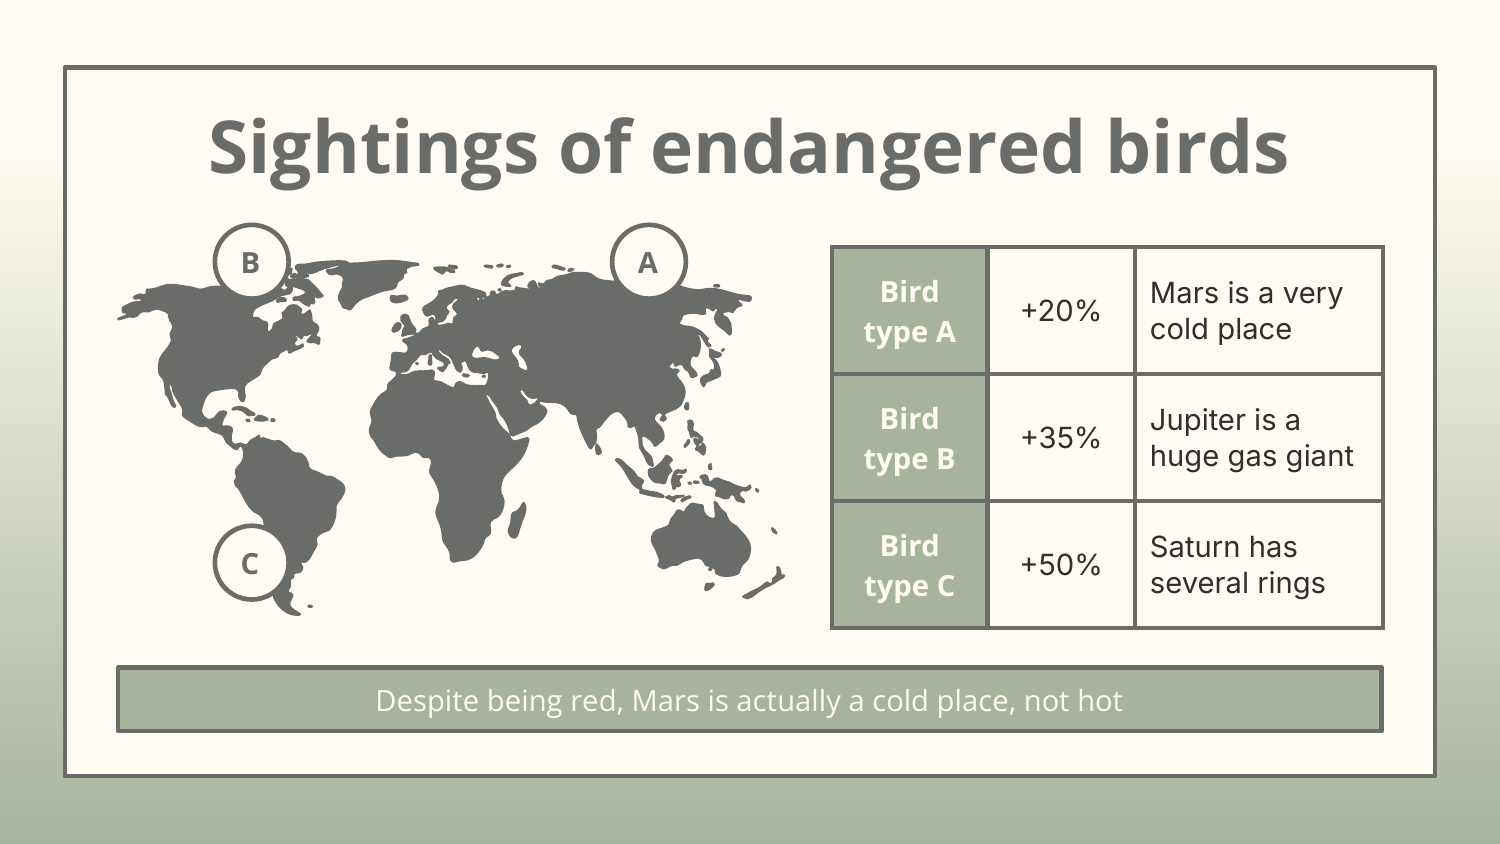

# Sightings of endangered birds
B
A
| Bird type A | +20% | Mars is a very cold place |
| --- | --- | --- |
| Bird type B | +35% | Jupiter is a huge gas giant |
| Bird type C | +50% | Saturn has several rings |

C
Despite being red, Mars is actually a cold place, not hot